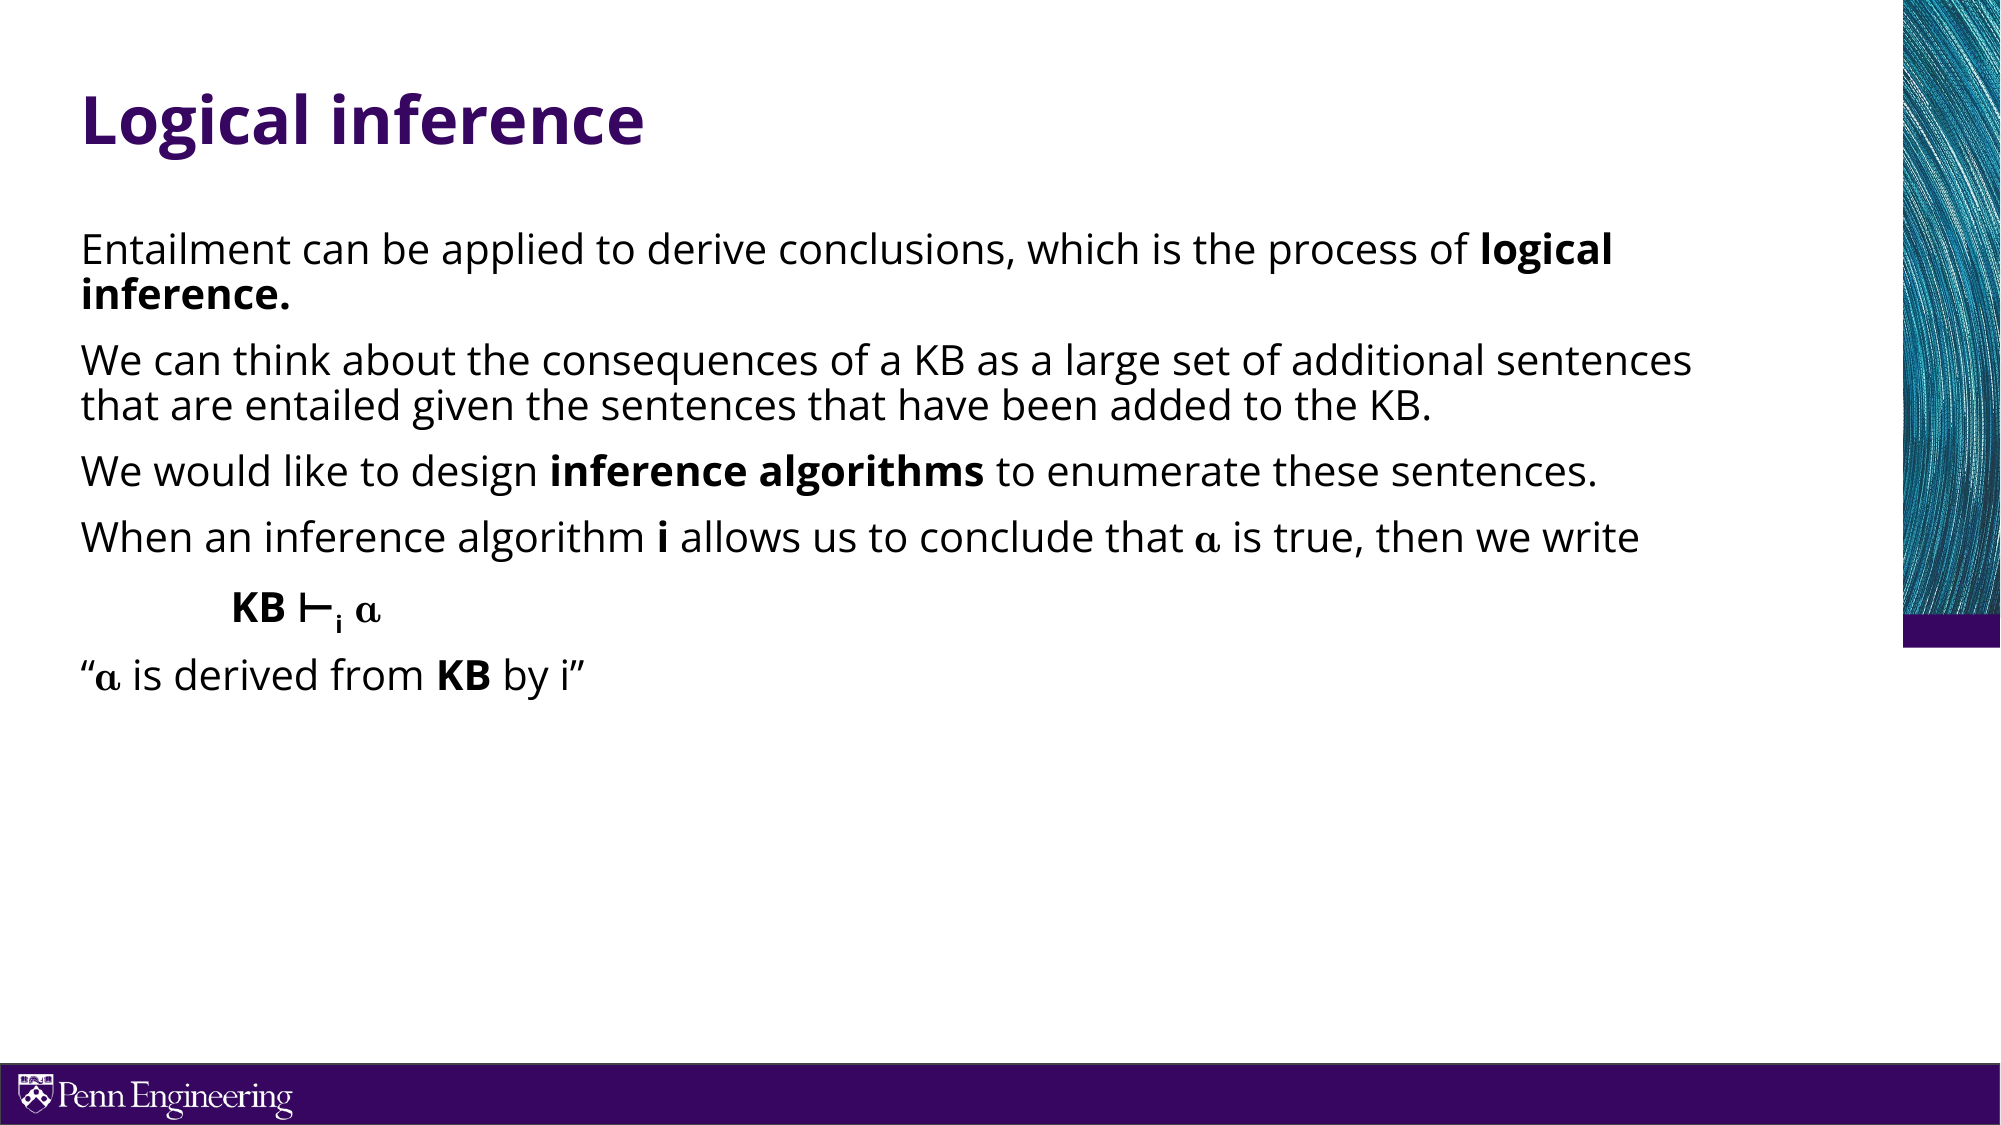

# Logical inference
Entailment can be applied to derive conclusions, which is the process of logical inference.
We can think about the consequences of a KB as a large set of additional sentences that are entailed given the sentences that have been added to the KB.
We would like to design inference algorithms to enumerate these sentences.
When an inference algorithm i allows us to conclude that 𝛂 is true, then we write
	KB ⊢i  𝛂
“𝛂 is derived from KB by i”